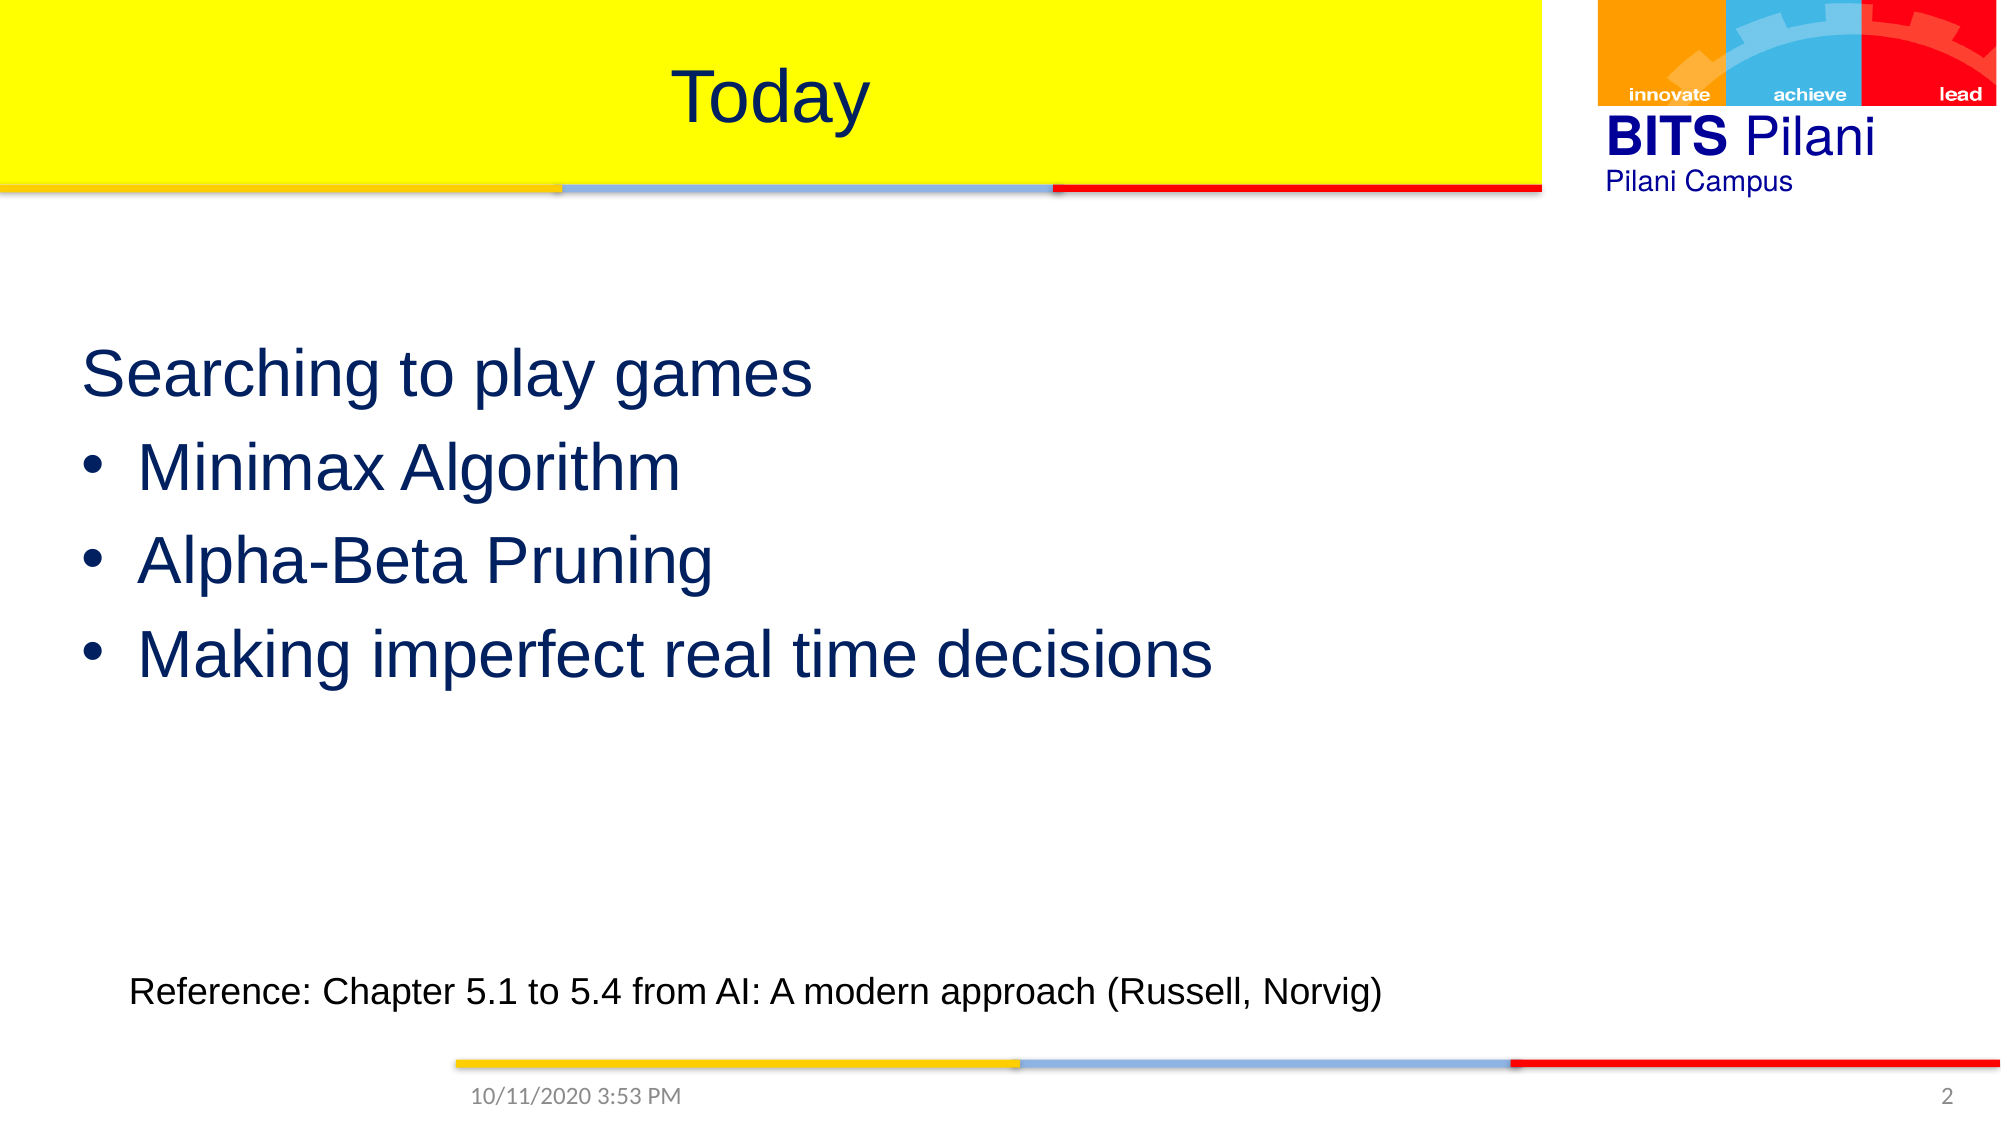

# Today

Searching to play games
Minimax Algorithm
Alpha-Beta Pruning
Making imperfect real time decisions

Reference: Chapter 5.1 to 5.4 from AI: A modern approach (Russell, Norvig)
10/11/2020 3:53 PM
2